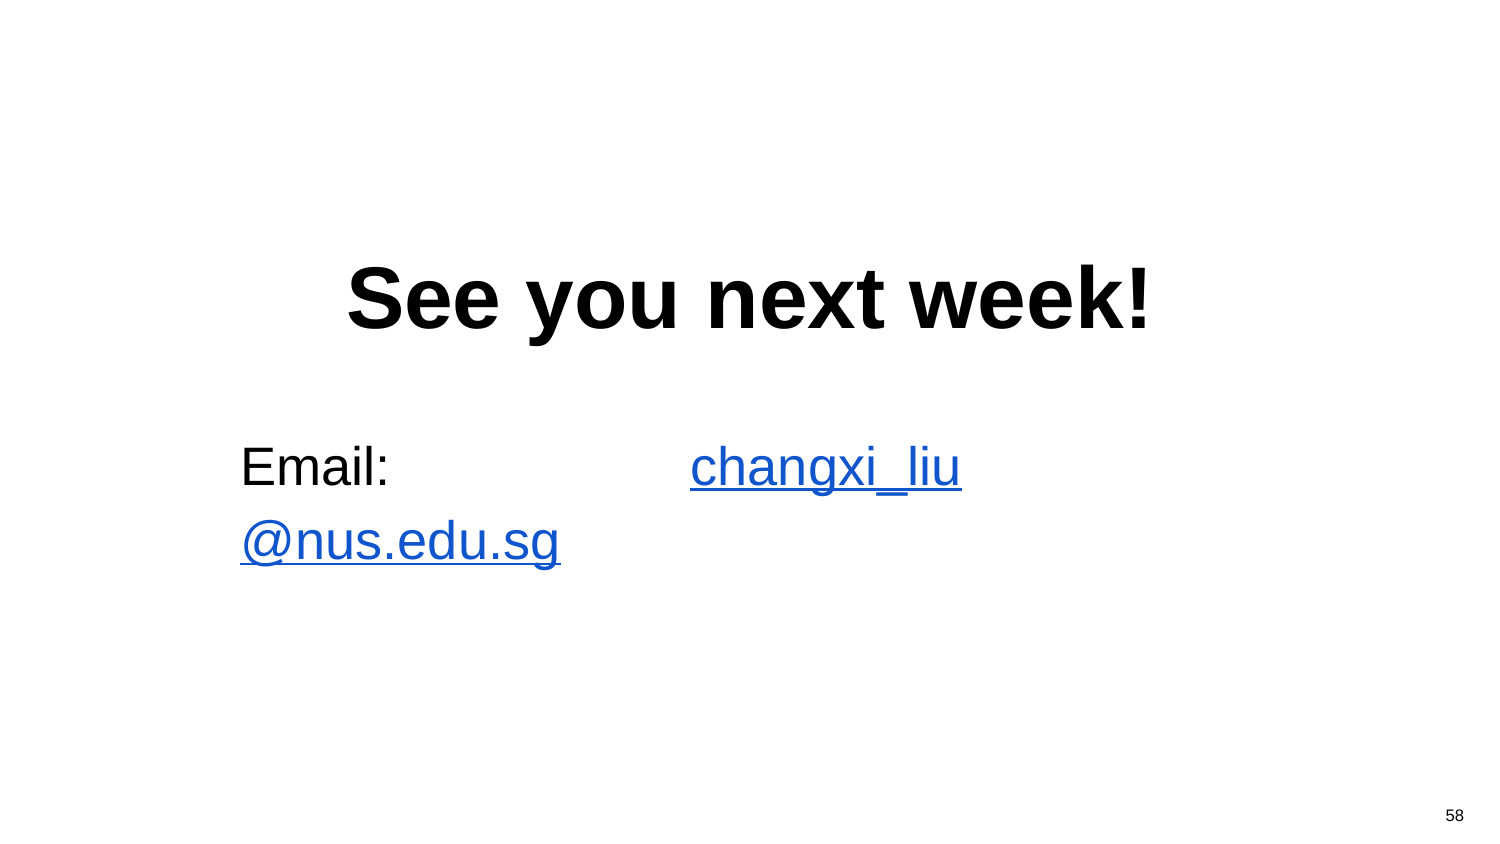

# See you next week!
Email: 		changxi_liu@nus.edu.sg

58